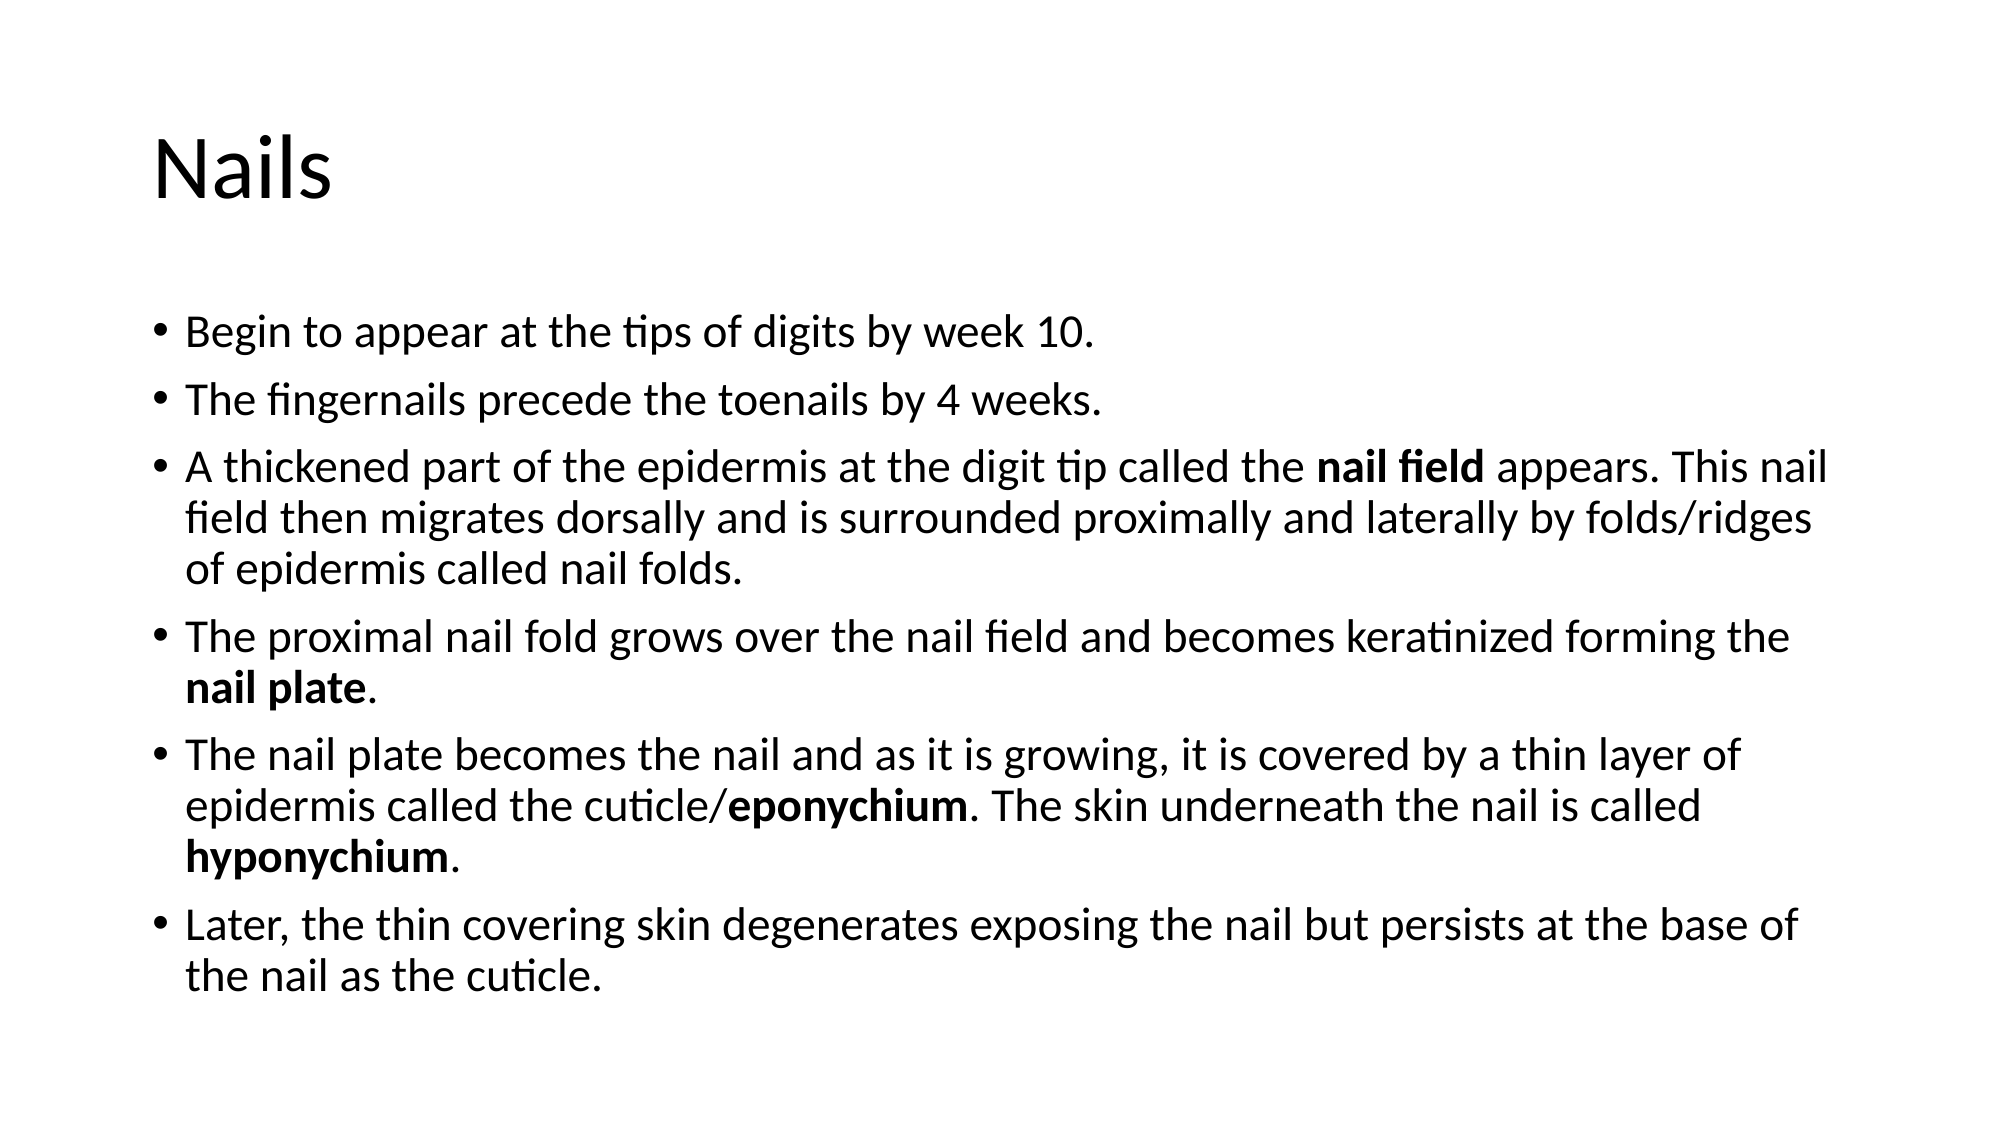

# Nails
Begin to appear at the tips of digits by week 10.
The fingernails precede the toenails by 4 weeks.
A thickened part of the epidermis at the digit tip called the nail field appears. This nail field then migrates dorsally and is surrounded proximally and laterally by folds/ridges of epidermis called nail folds.
The proximal nail fold grows over the nail field and becomes keratinized forming the nail plate.
The nail plate becomes the nail and as it is growing, it is covered by a thin layer of epidermis called the cuticle/eponychium. The skin underneath the nail is called hyponychium.
Later, the thin covering skin degenerates exposing the nail but persists at the base of the nail as the cuticle.